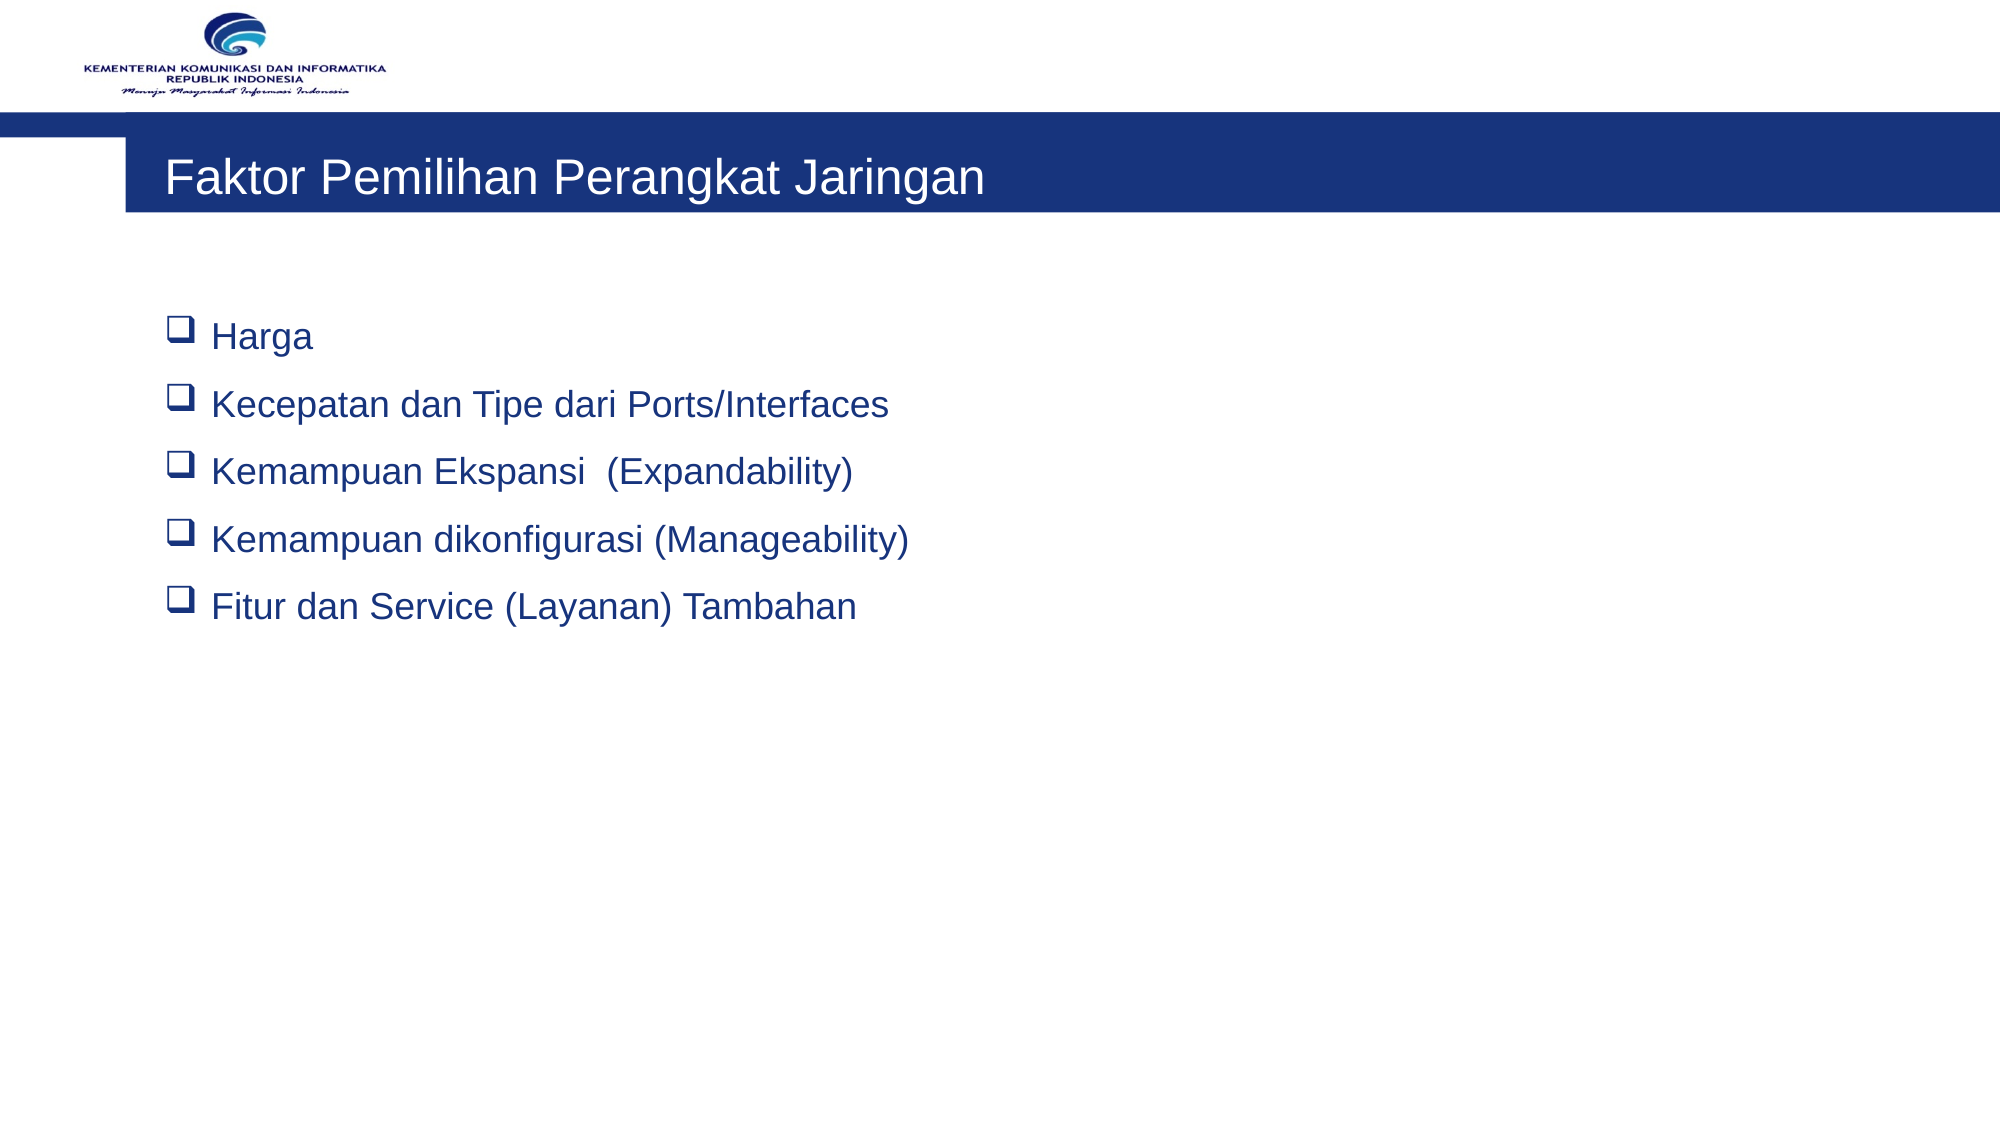

Faktor Pemilihan Perangkat Jaringan
Harga
Kecepatan dan Tipe dari Ports/Interfaces
Kemampuan Ekspansi  (Expandability)
Kemampuan dikonfigurasi (Manageability)
Fitur dan Service (Layanan) Tambahan